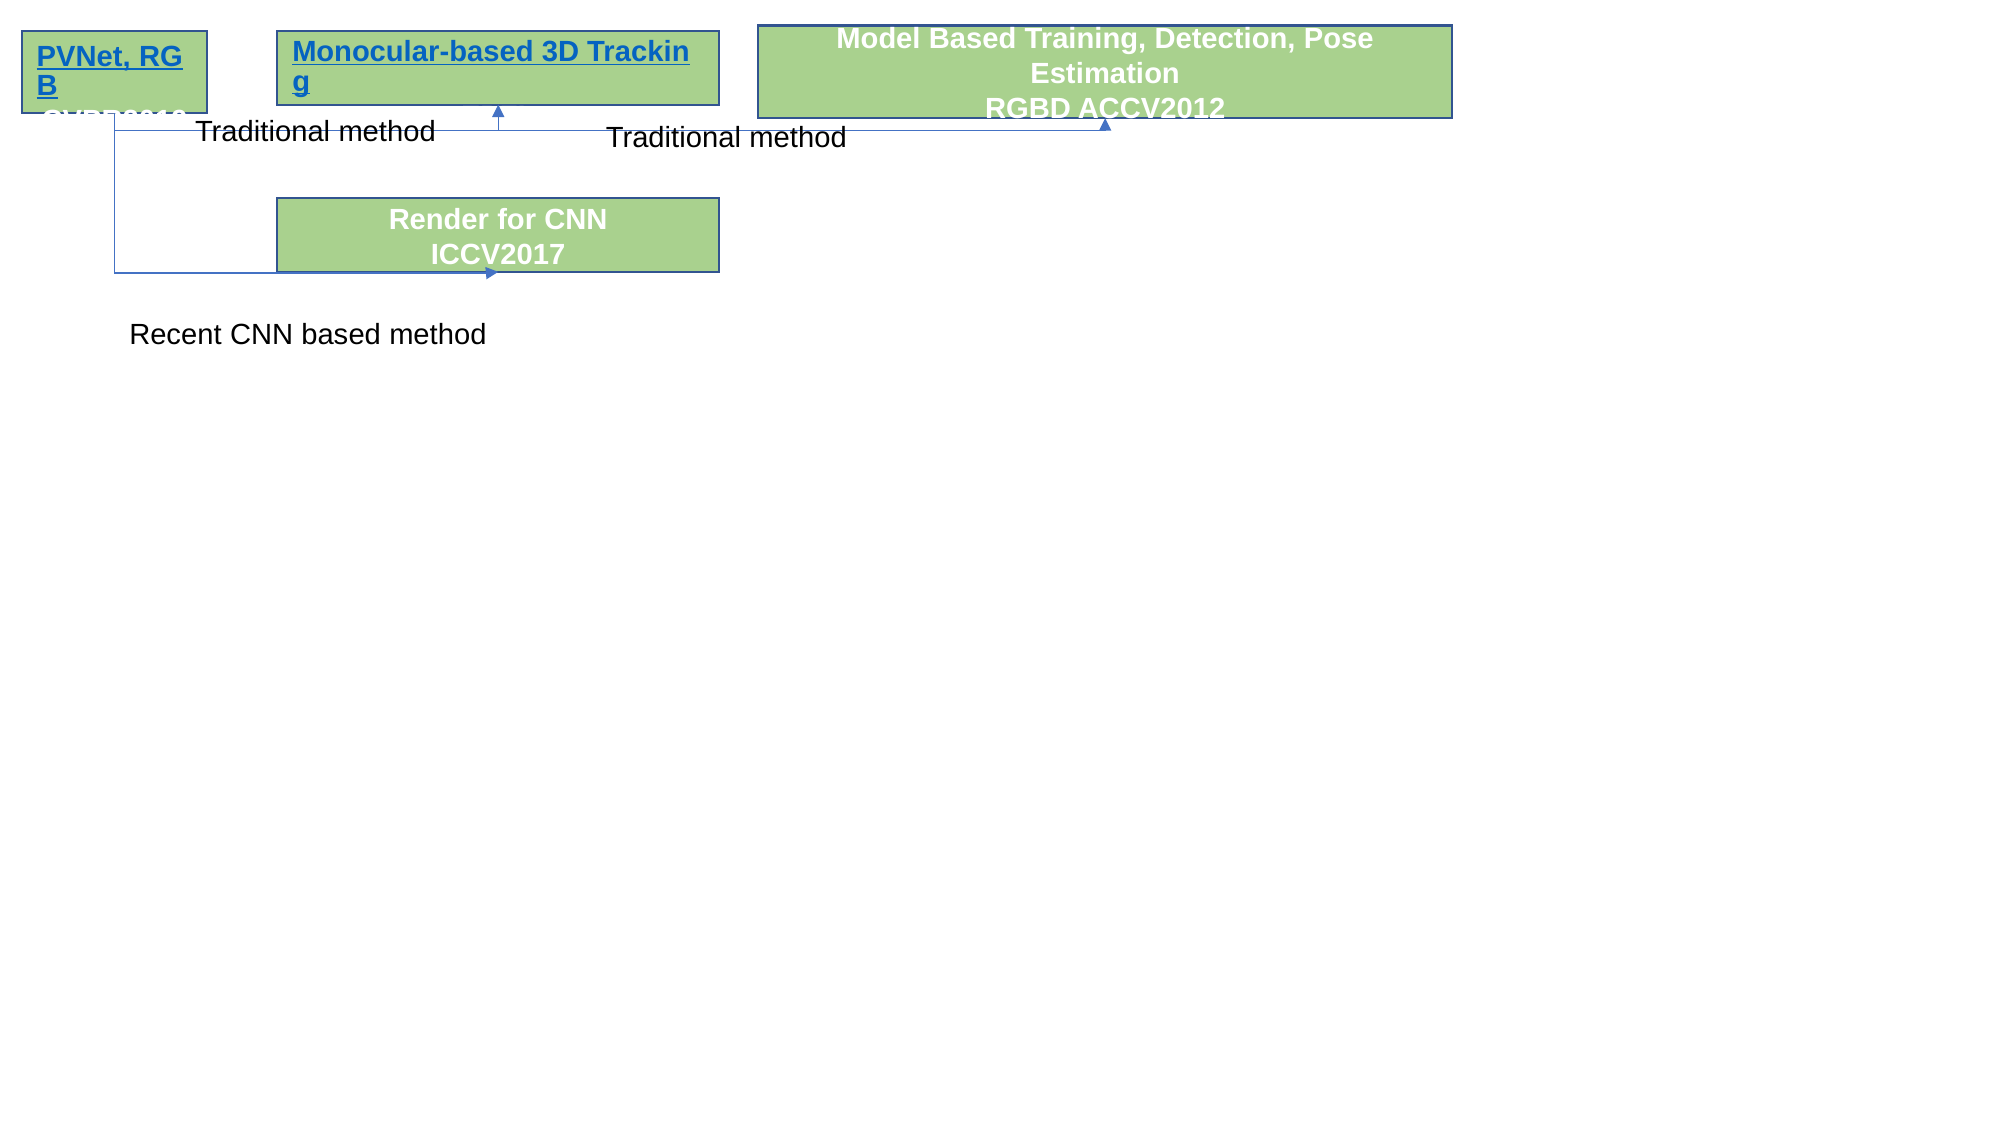

Model Based Training, Detection, Pose Estimation
RGBD ACCV2012
PVNet, RGB
CVPR2019
Monocular-based 3D Tracking
EPFL
Traditional method
Traditional method
Render for CNN
ICCV2017
Recent CNN based method